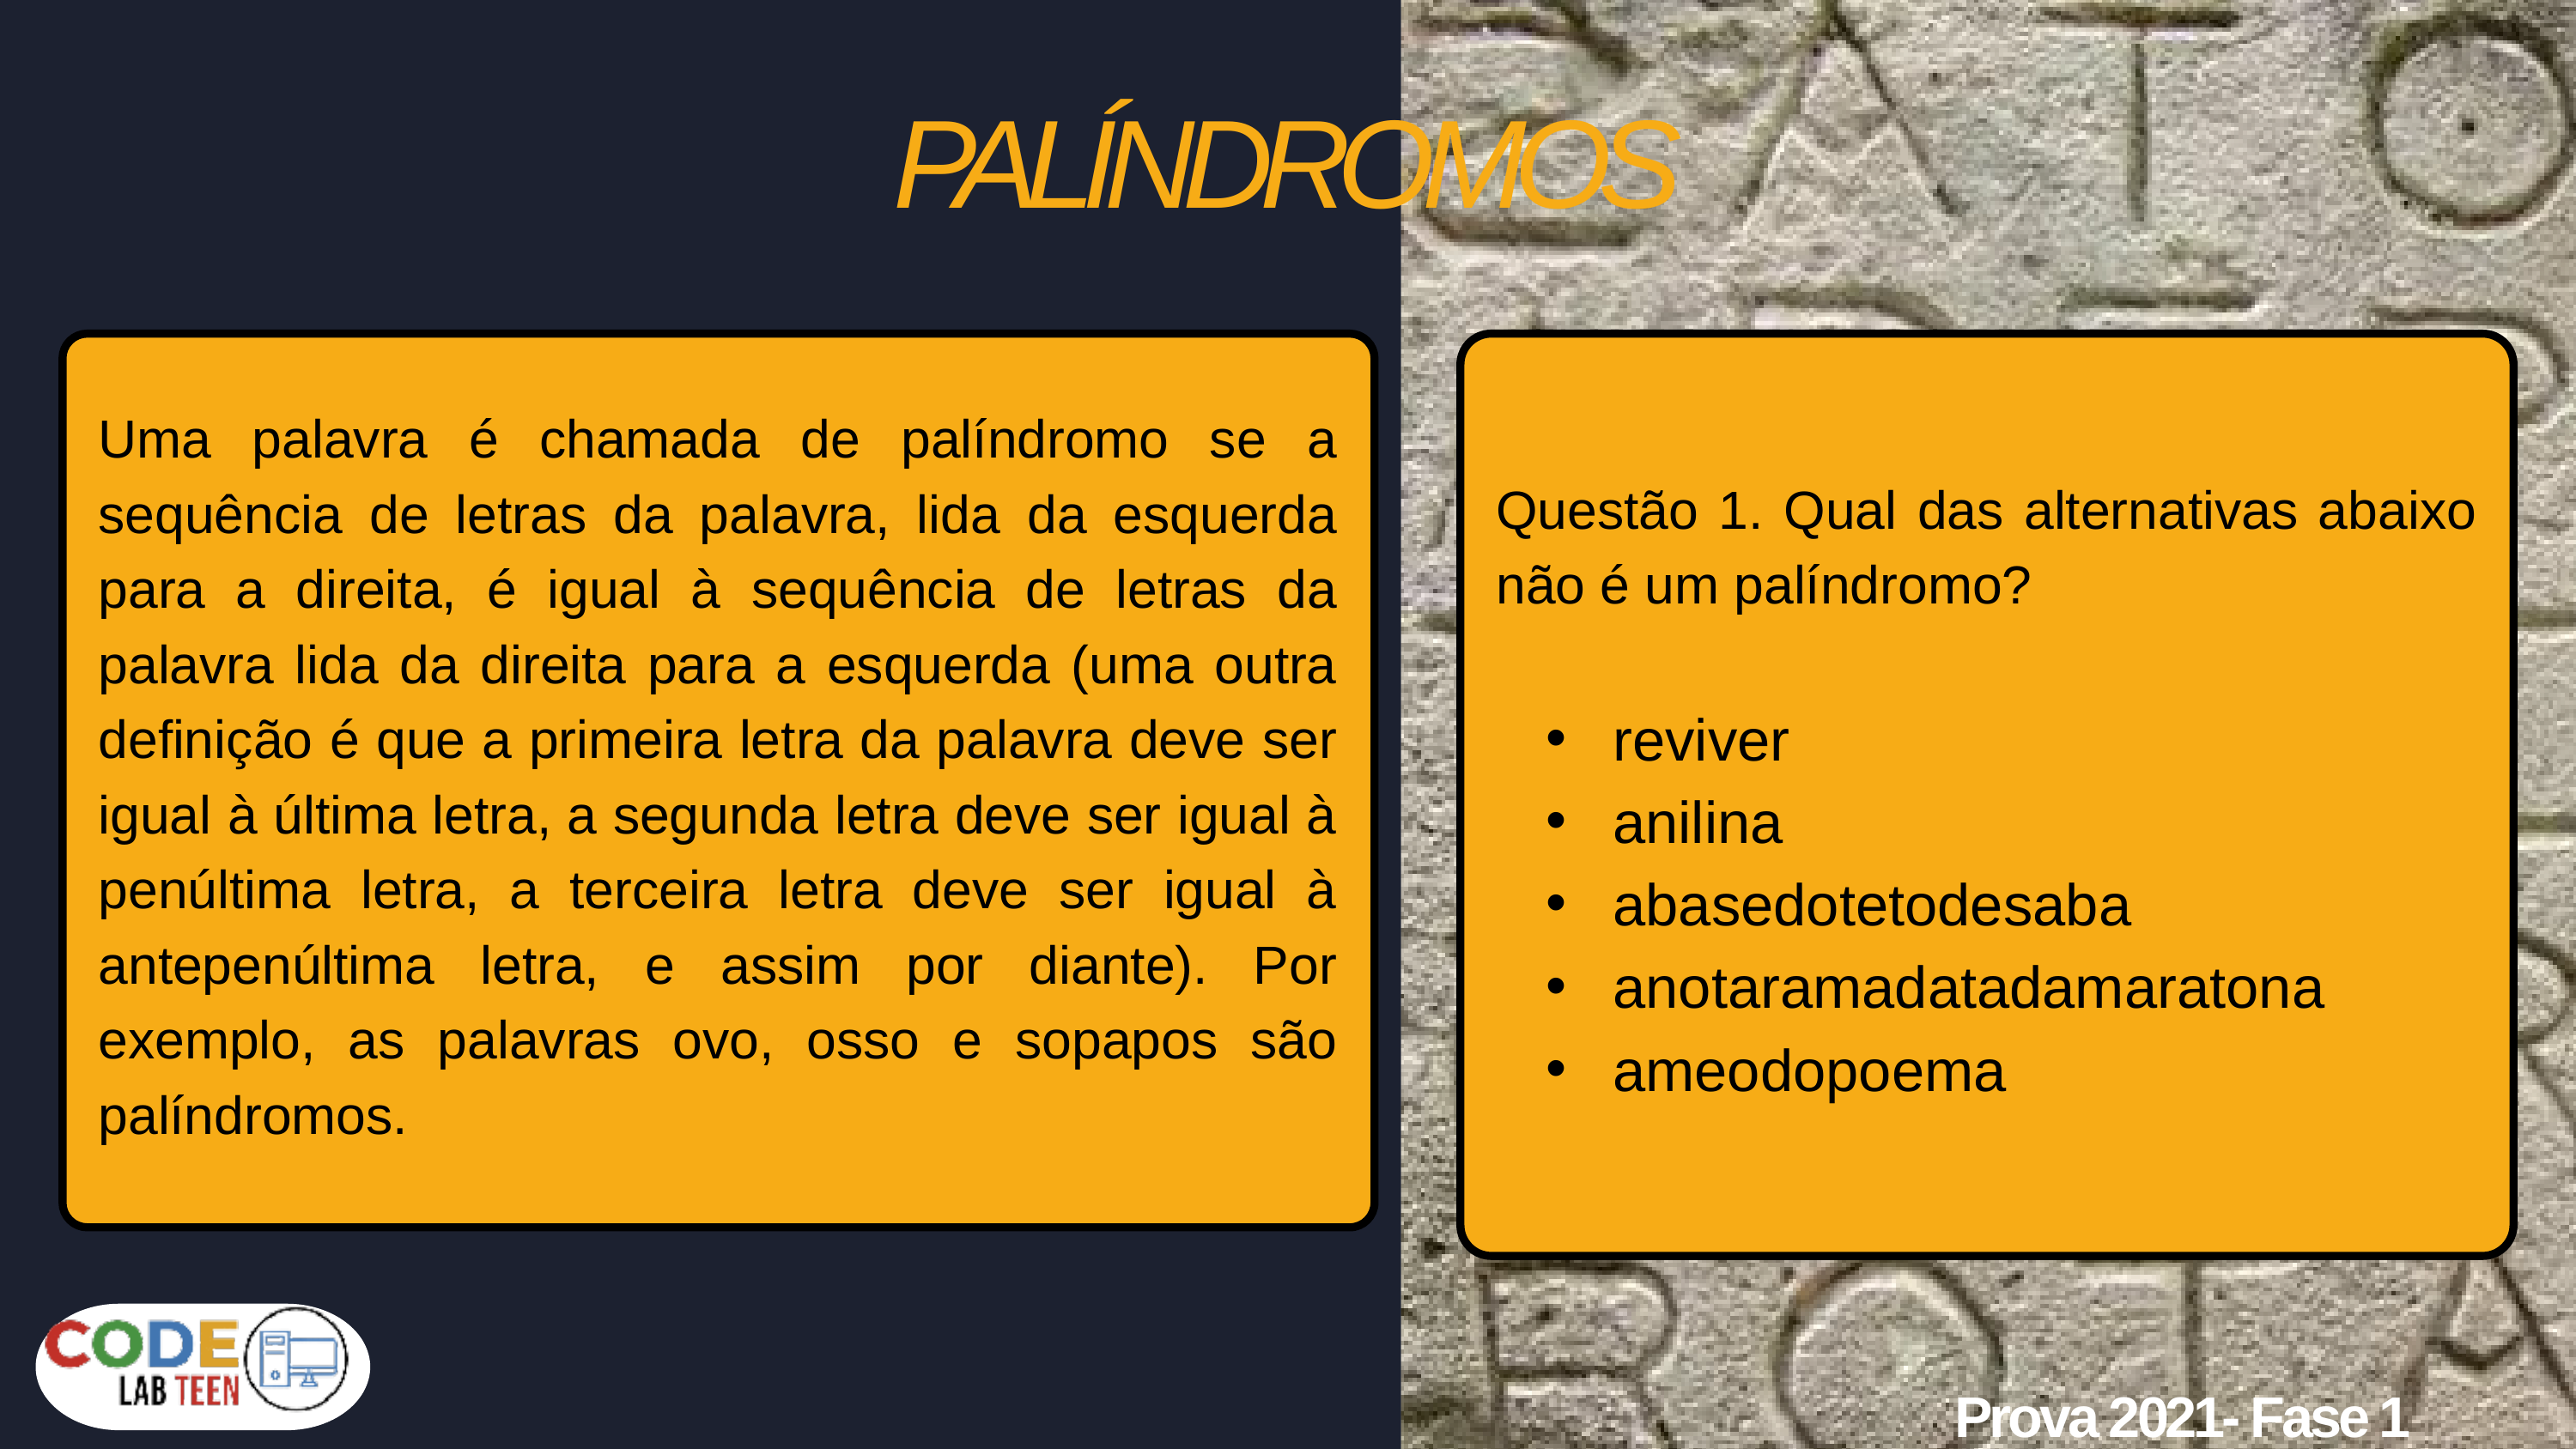

PALÍNDROMOS

Uma palavra é chamada de palíndromo se a sequência de letras da palavra, lida da esquerda para a direita, é igual à sequência de letras da palavra lida da direita para a esquerda (uma outra definição é que a primeira letra da palavra deve ser igual à última letra, a segunda letra deve ser igual à penúltima letra, a terceira letra deve ser igual à antepenúltima letra, e assim por diante). Por exemplo, as palavras ovo, osso e sopapos são palíndromos.

Questão 1. Qual das alternativas abaixo não é um palíndromo?

 reviver
 anilina
 abasedotetodesaba
 anotaramadatadamaratona
 ameodopoema

Prova 2021- Fase 1